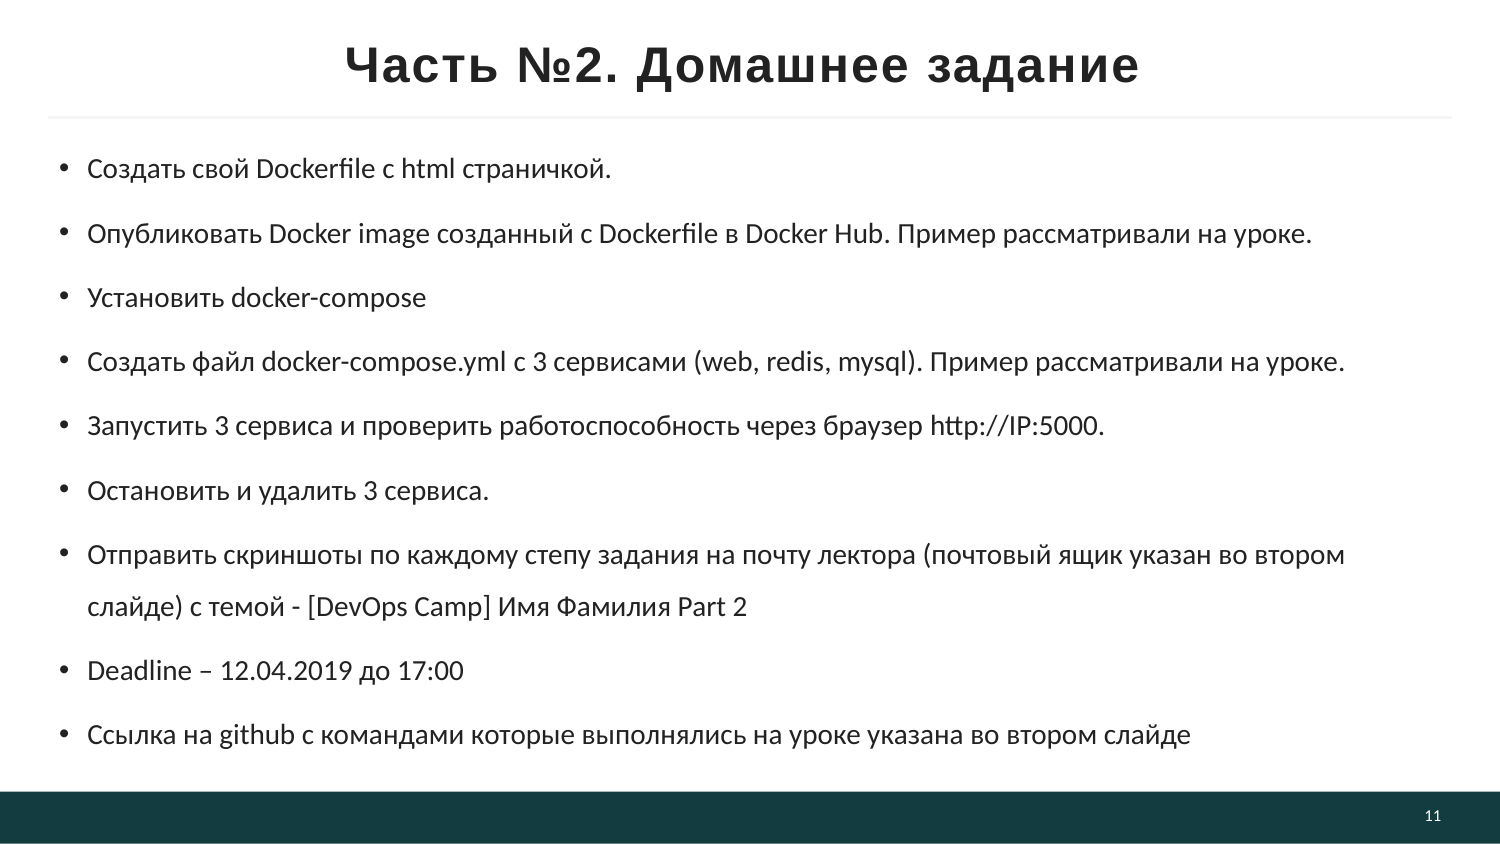

# Часть №2. Домашнее задание
Создать свой Dockerfile с html страничкой.
Опубликовать Docker image созданный с Dockerfile в Docker Hub. Пример рассматривали на уроке.
Установить docker-compose
Создать файл docker-compose.yml с 3 сервисами (web, redis, mysql). Пример рассматривали на уроке.
Запустить 3 сервиса и проверить работоспособность через браузер http://IP:5000.
Остановить и удалить 3 сервиса.
Отправить скриншоты по каждому степу задания на почту лектора (почтовый ящик указан во втором слайде) с темой - [DevOps Camp] Имя Фамилия Part 2
Deadline – 12.04.2019 до 17:00
Ссылка на github с командами которые выполнялись на уроке указана во втором слайде
11